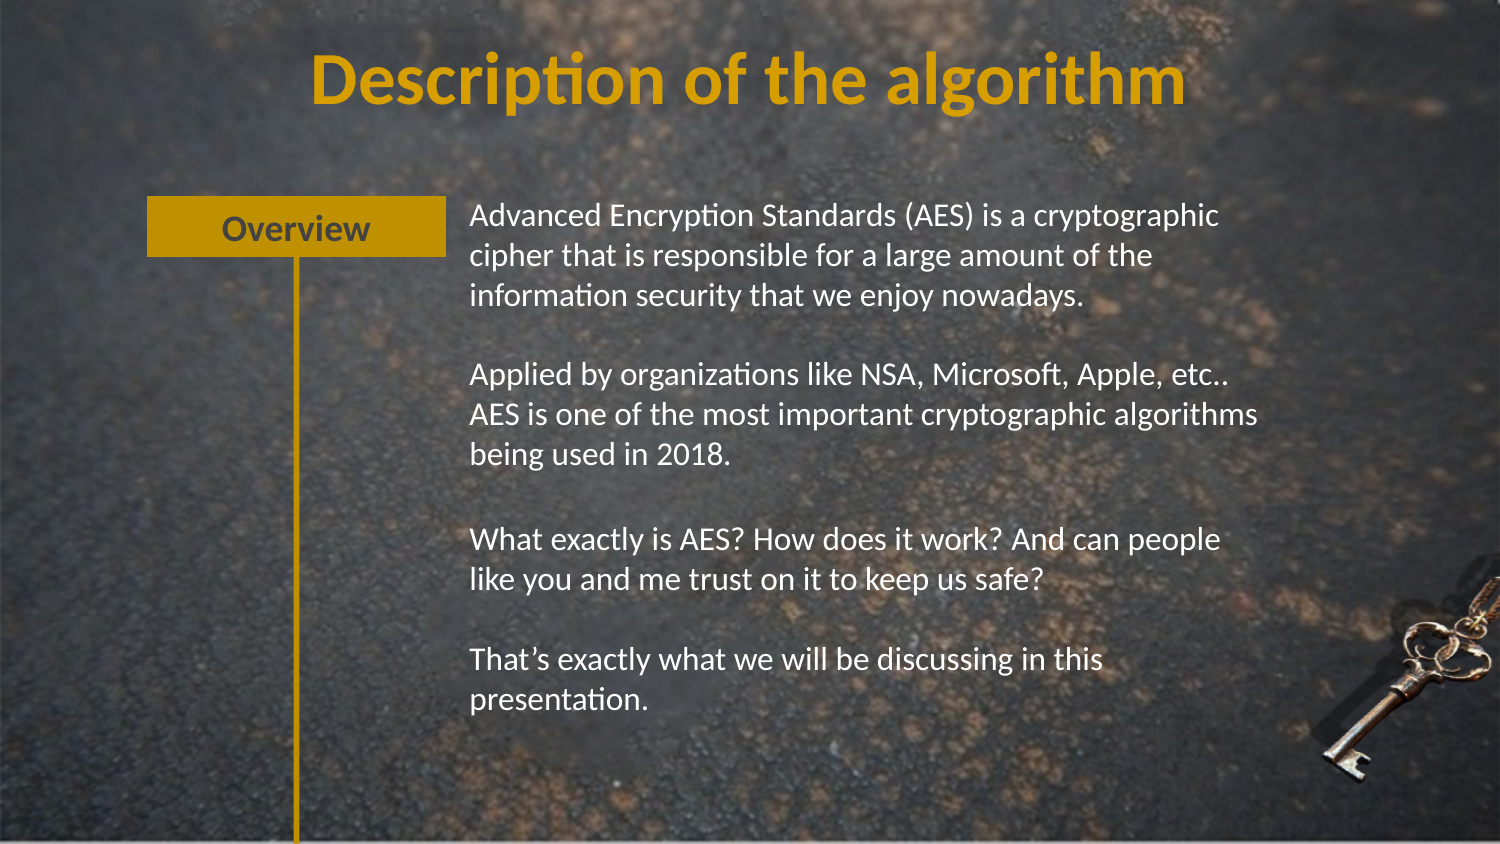

Description of the algorithm
Advanced Encryption Standards (AES) is a cryptographic
cipher that is responsible for a large amount of the
information security that we enjoy nowadays.

Applied by organizations like NSA, Microsoft, Apple, etc..
AES is one of the most important cryptographic algorithms
being used in 2018.

What exactly is AES? How does it work? And can people
like you and me trust on it to keep us safe?

That’s exactly what we will be discussing in this presentation.
Overview